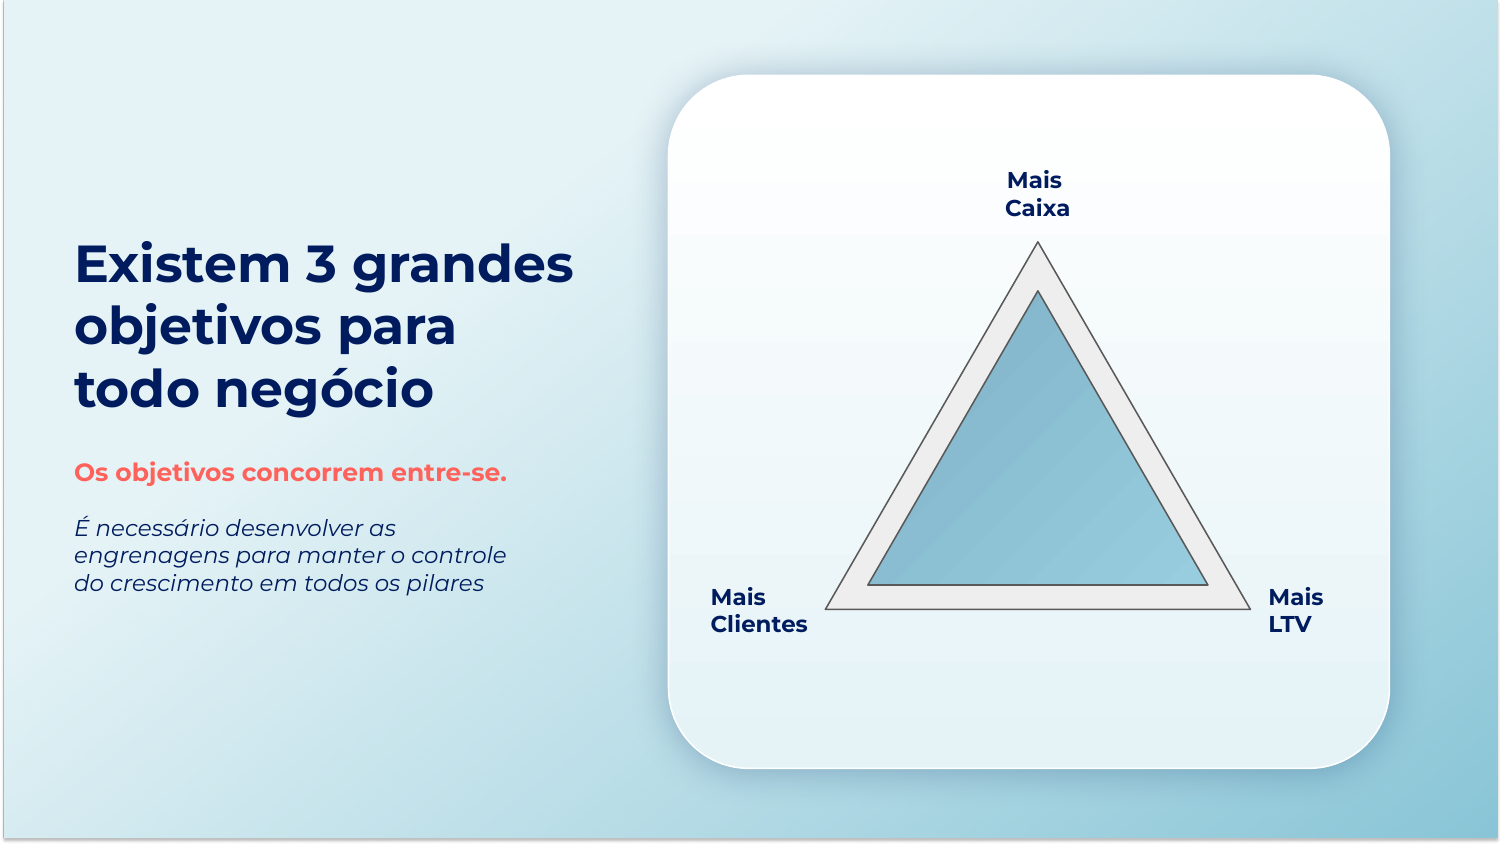

Mais
Caixa
# Existem 3 grandes
objetivos para
todo negócio

Os objetivos concorrem entre-se.

É necessário desenvolver as
engrenagens para manter o controle
do crescimento em todos os pilares
Mais
Clientes
Mais
LTV